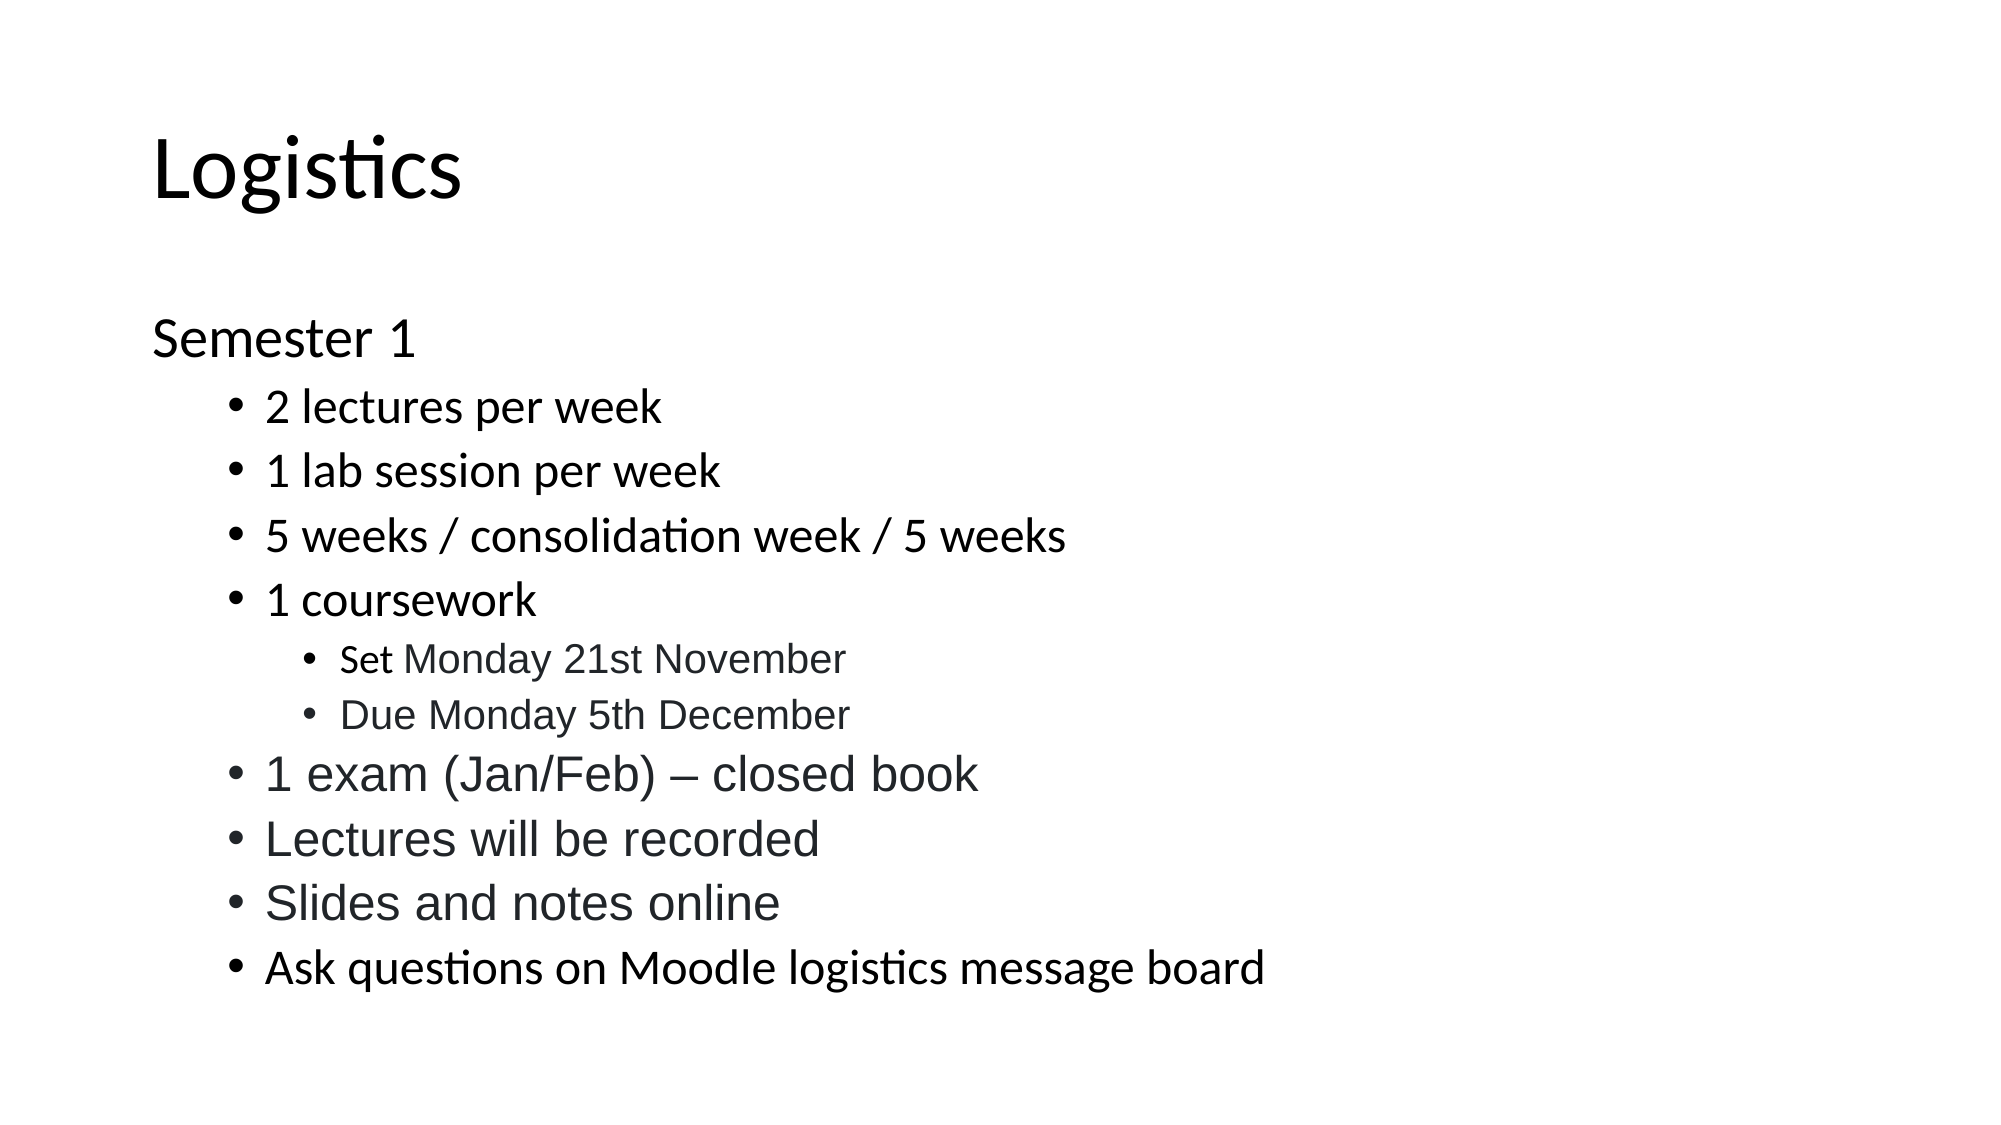

# Logistics
Semester 1
2 lectures per week
1 lab session per week
5 weeks / consolidation week / 5 weeks
1 coursework
Set Monday 21st November
Due Monday 5th December
1 exam (Jan/Feb) – closed book
Lectures will be recorded
Slides and notes online
Ask questions on Moodle logistics message board